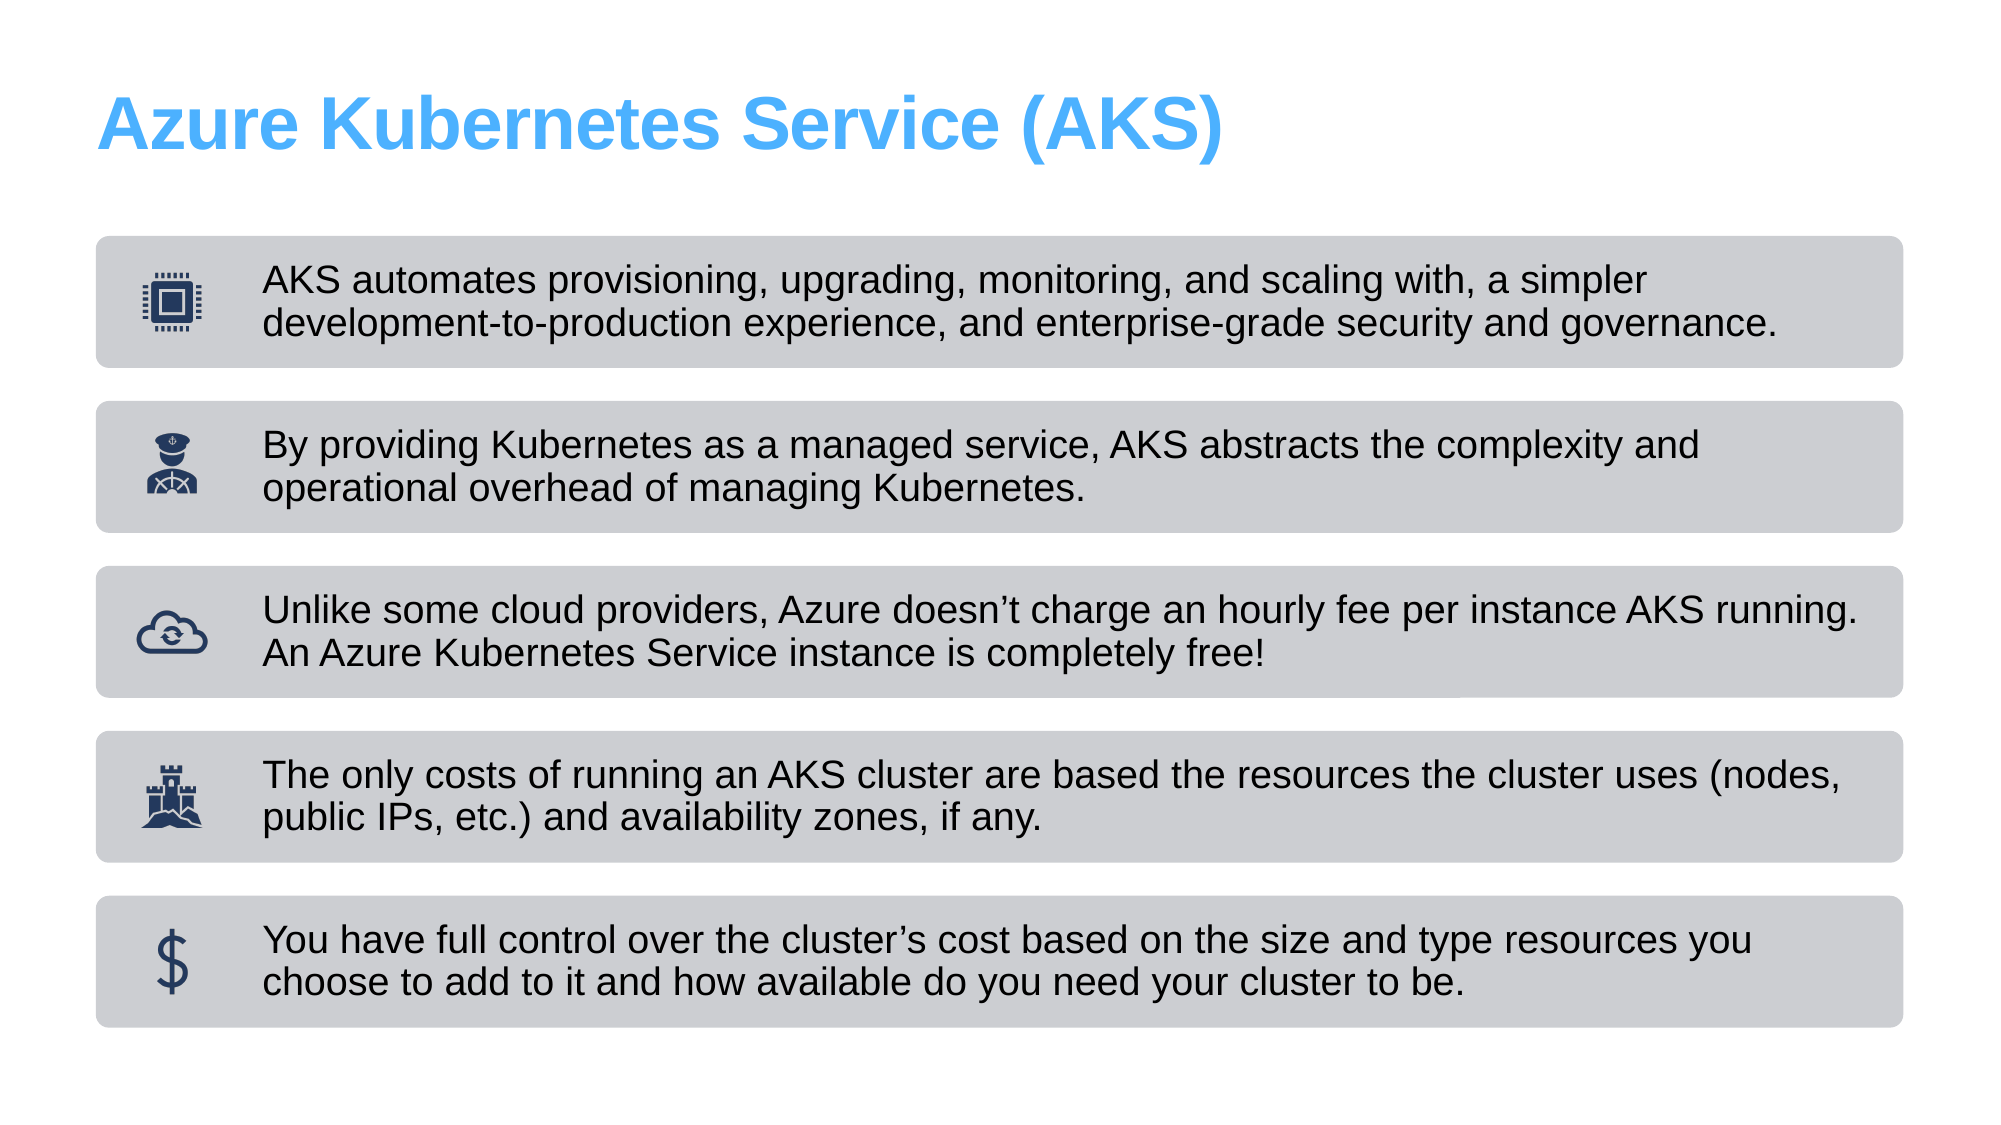

# Azure Kubernetes Service (AKS)
AKS automates provisioning, upgrading, monitoring, and scaling with, a simpler development-to-production experience, and enterprise-grade security and governance.
By providing Kubernetes as a managed service, AKS abstracts the complexity and operational overhead of managing Kubernetes.
Unlike some cloud providers, Azure doesn’t charge an hourly fee per instance AKS running. An Azure Kubernetes Service instance is completely free!
The only costs of running an AKS cluster are based the resources the cluster uses (nodes, public IPs, etc.) and availability zones, if any.
You have full control over the cluster’s cost based on the size and type resources you choose to add to it and how available do you need your cluster to be.